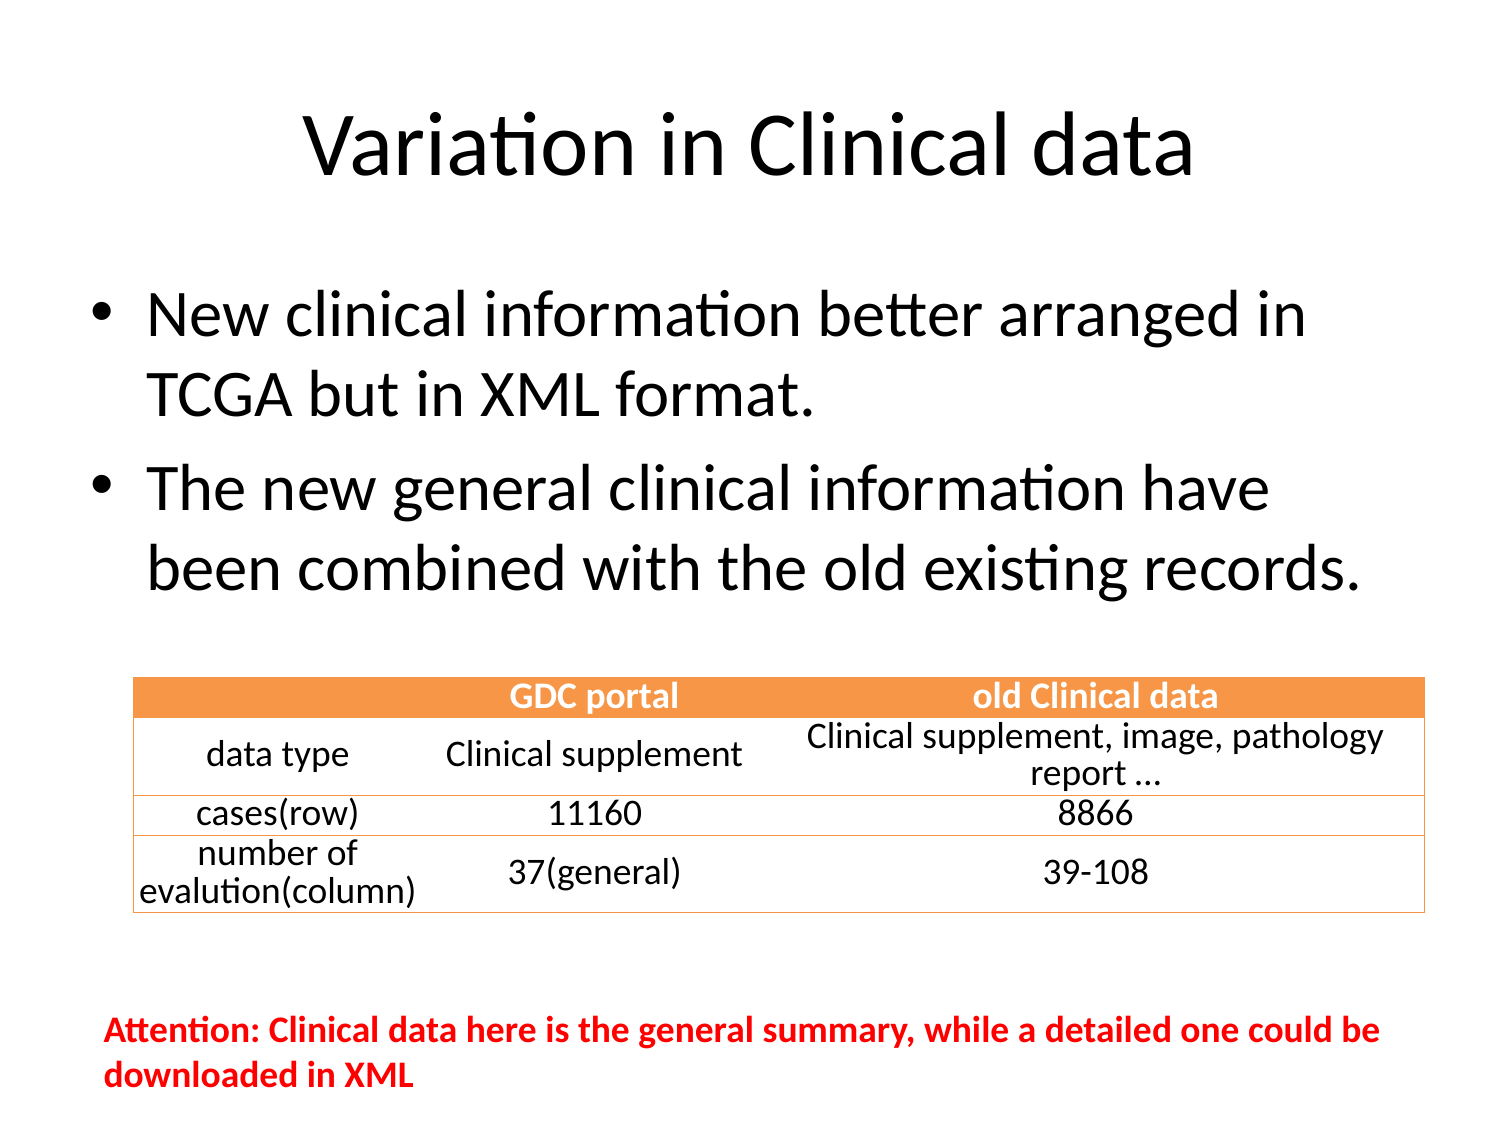

# Variation in Clinical data
New clinical information better arranged in TCGA but in XML format.
The new general clinical information have been combined with the old existing records.
|  | GDC portal | old Clinical data |
| --- | --- | --- |
| data type | Clinical supplement | Clinical supplement, image, pathology report … |
| cases(row) | 11160 | 8866 |
| number of evalution(column) | 37(general) | 39-108 |
Attention: Clinical data here is the general summary, while a detailed one could be downloaded in XML